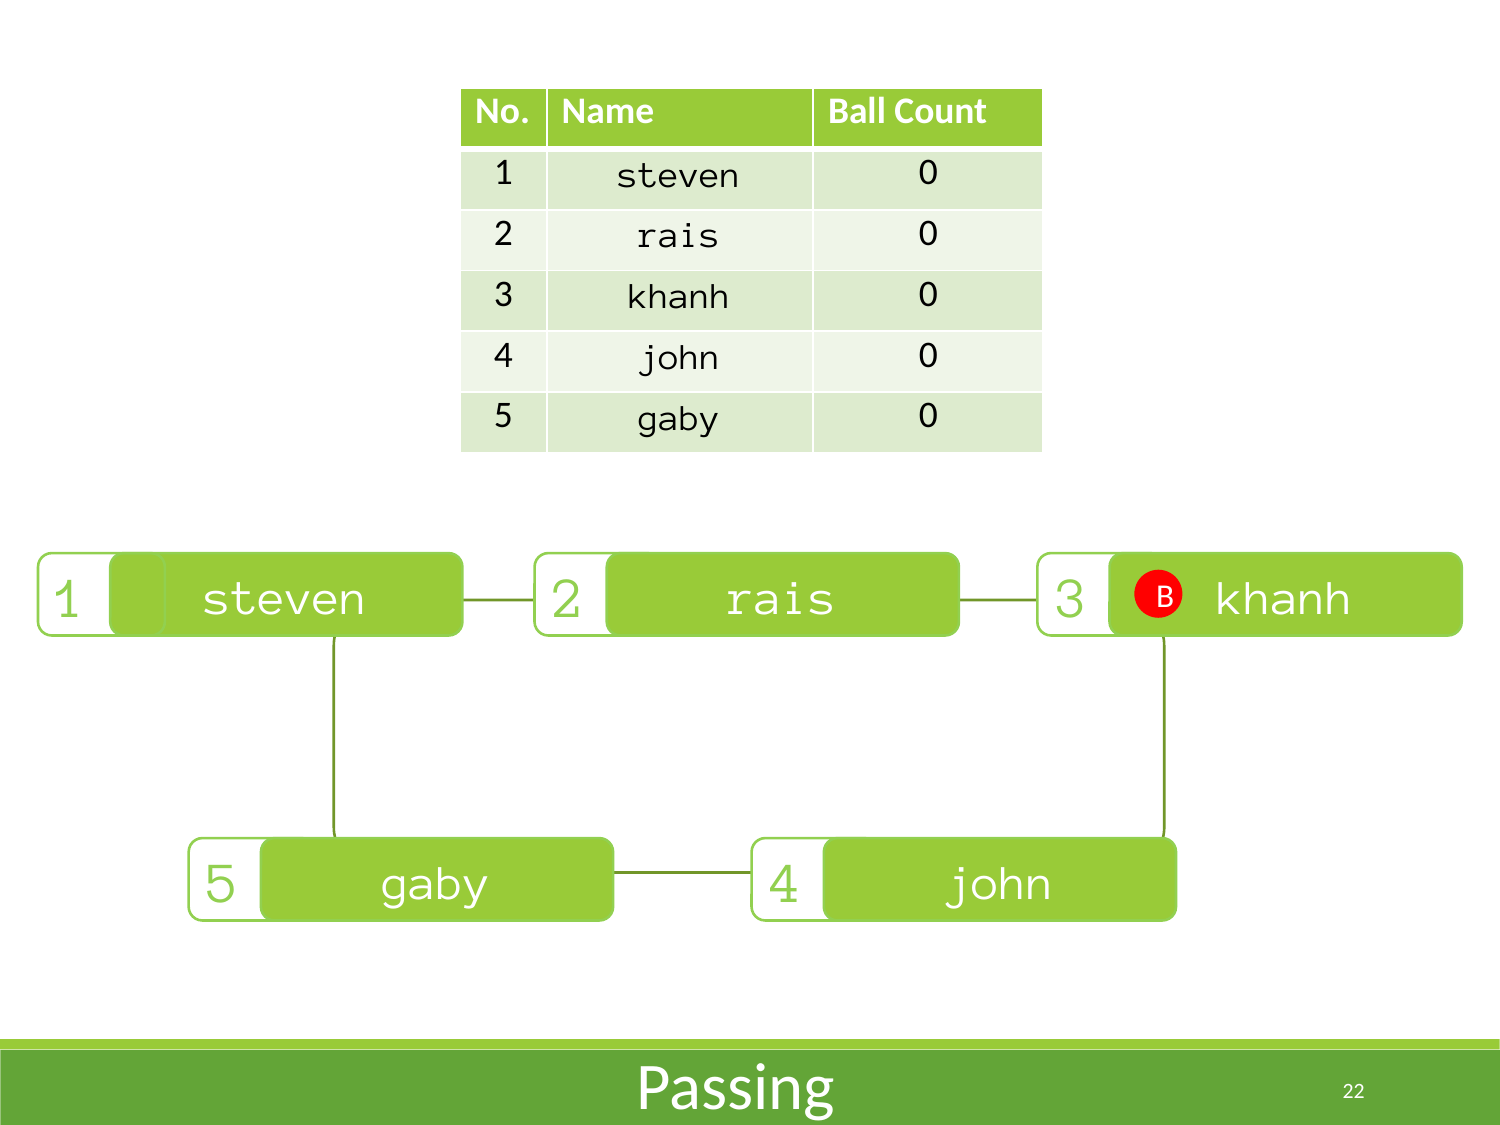

| No. | Name | Ball Count |
| --- | --- | --- |
| 1 | steven | 0 |
| 2 | rais | 0 |
| 3 | khanh | 0 |
| 4 | john | 0 |
| 5 | gaby | 0 |
1
steven
2
rais
3
khanh
B

5
gaby
4
john
Passing
22